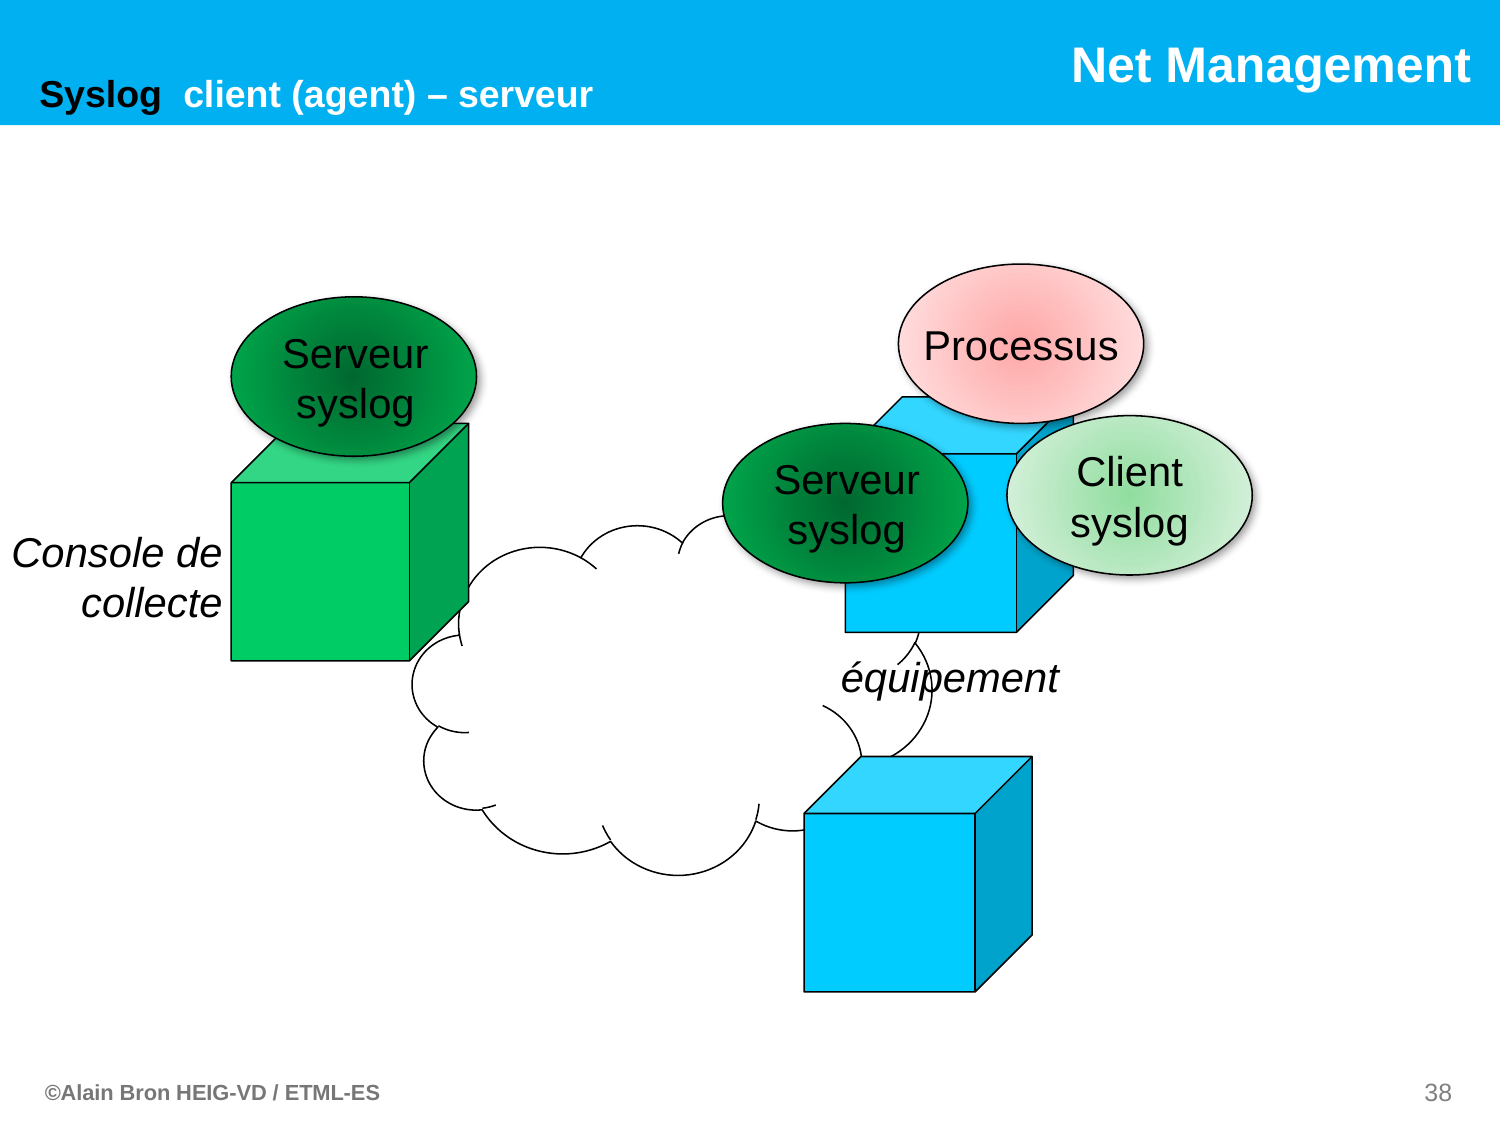

Syslog  client (agent) – serveur
Processus
Serveur
syslog

Client
syslog

Serveur
syslog

Console de collecte
équipement